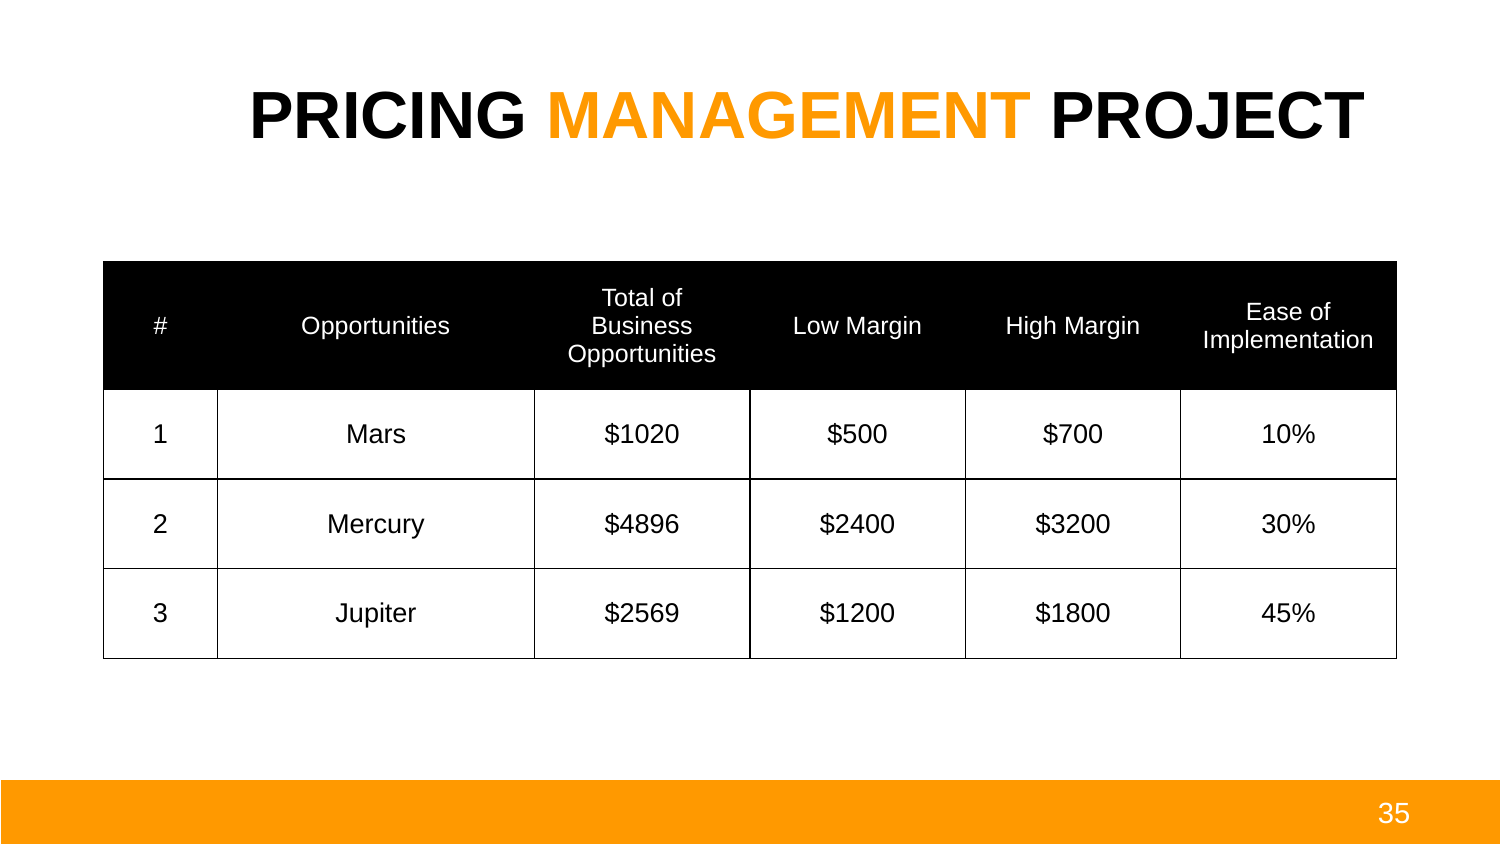

# PRICING MANAGEMENT PROJECT
| # | Opportunities | Total of Business Opportunities | Low Margin | High Margin | Ease of Implementation |
| --- | --- | --- | --- | --- | --- |
| 1 | Mars | $1020 | $500 | $700 | 10% |
| 2 | Mercury | $4896 | $2400 | $3200 | 30% |
| 3 | Jupiter | $2569 | $1200 | $1800 | 45% |